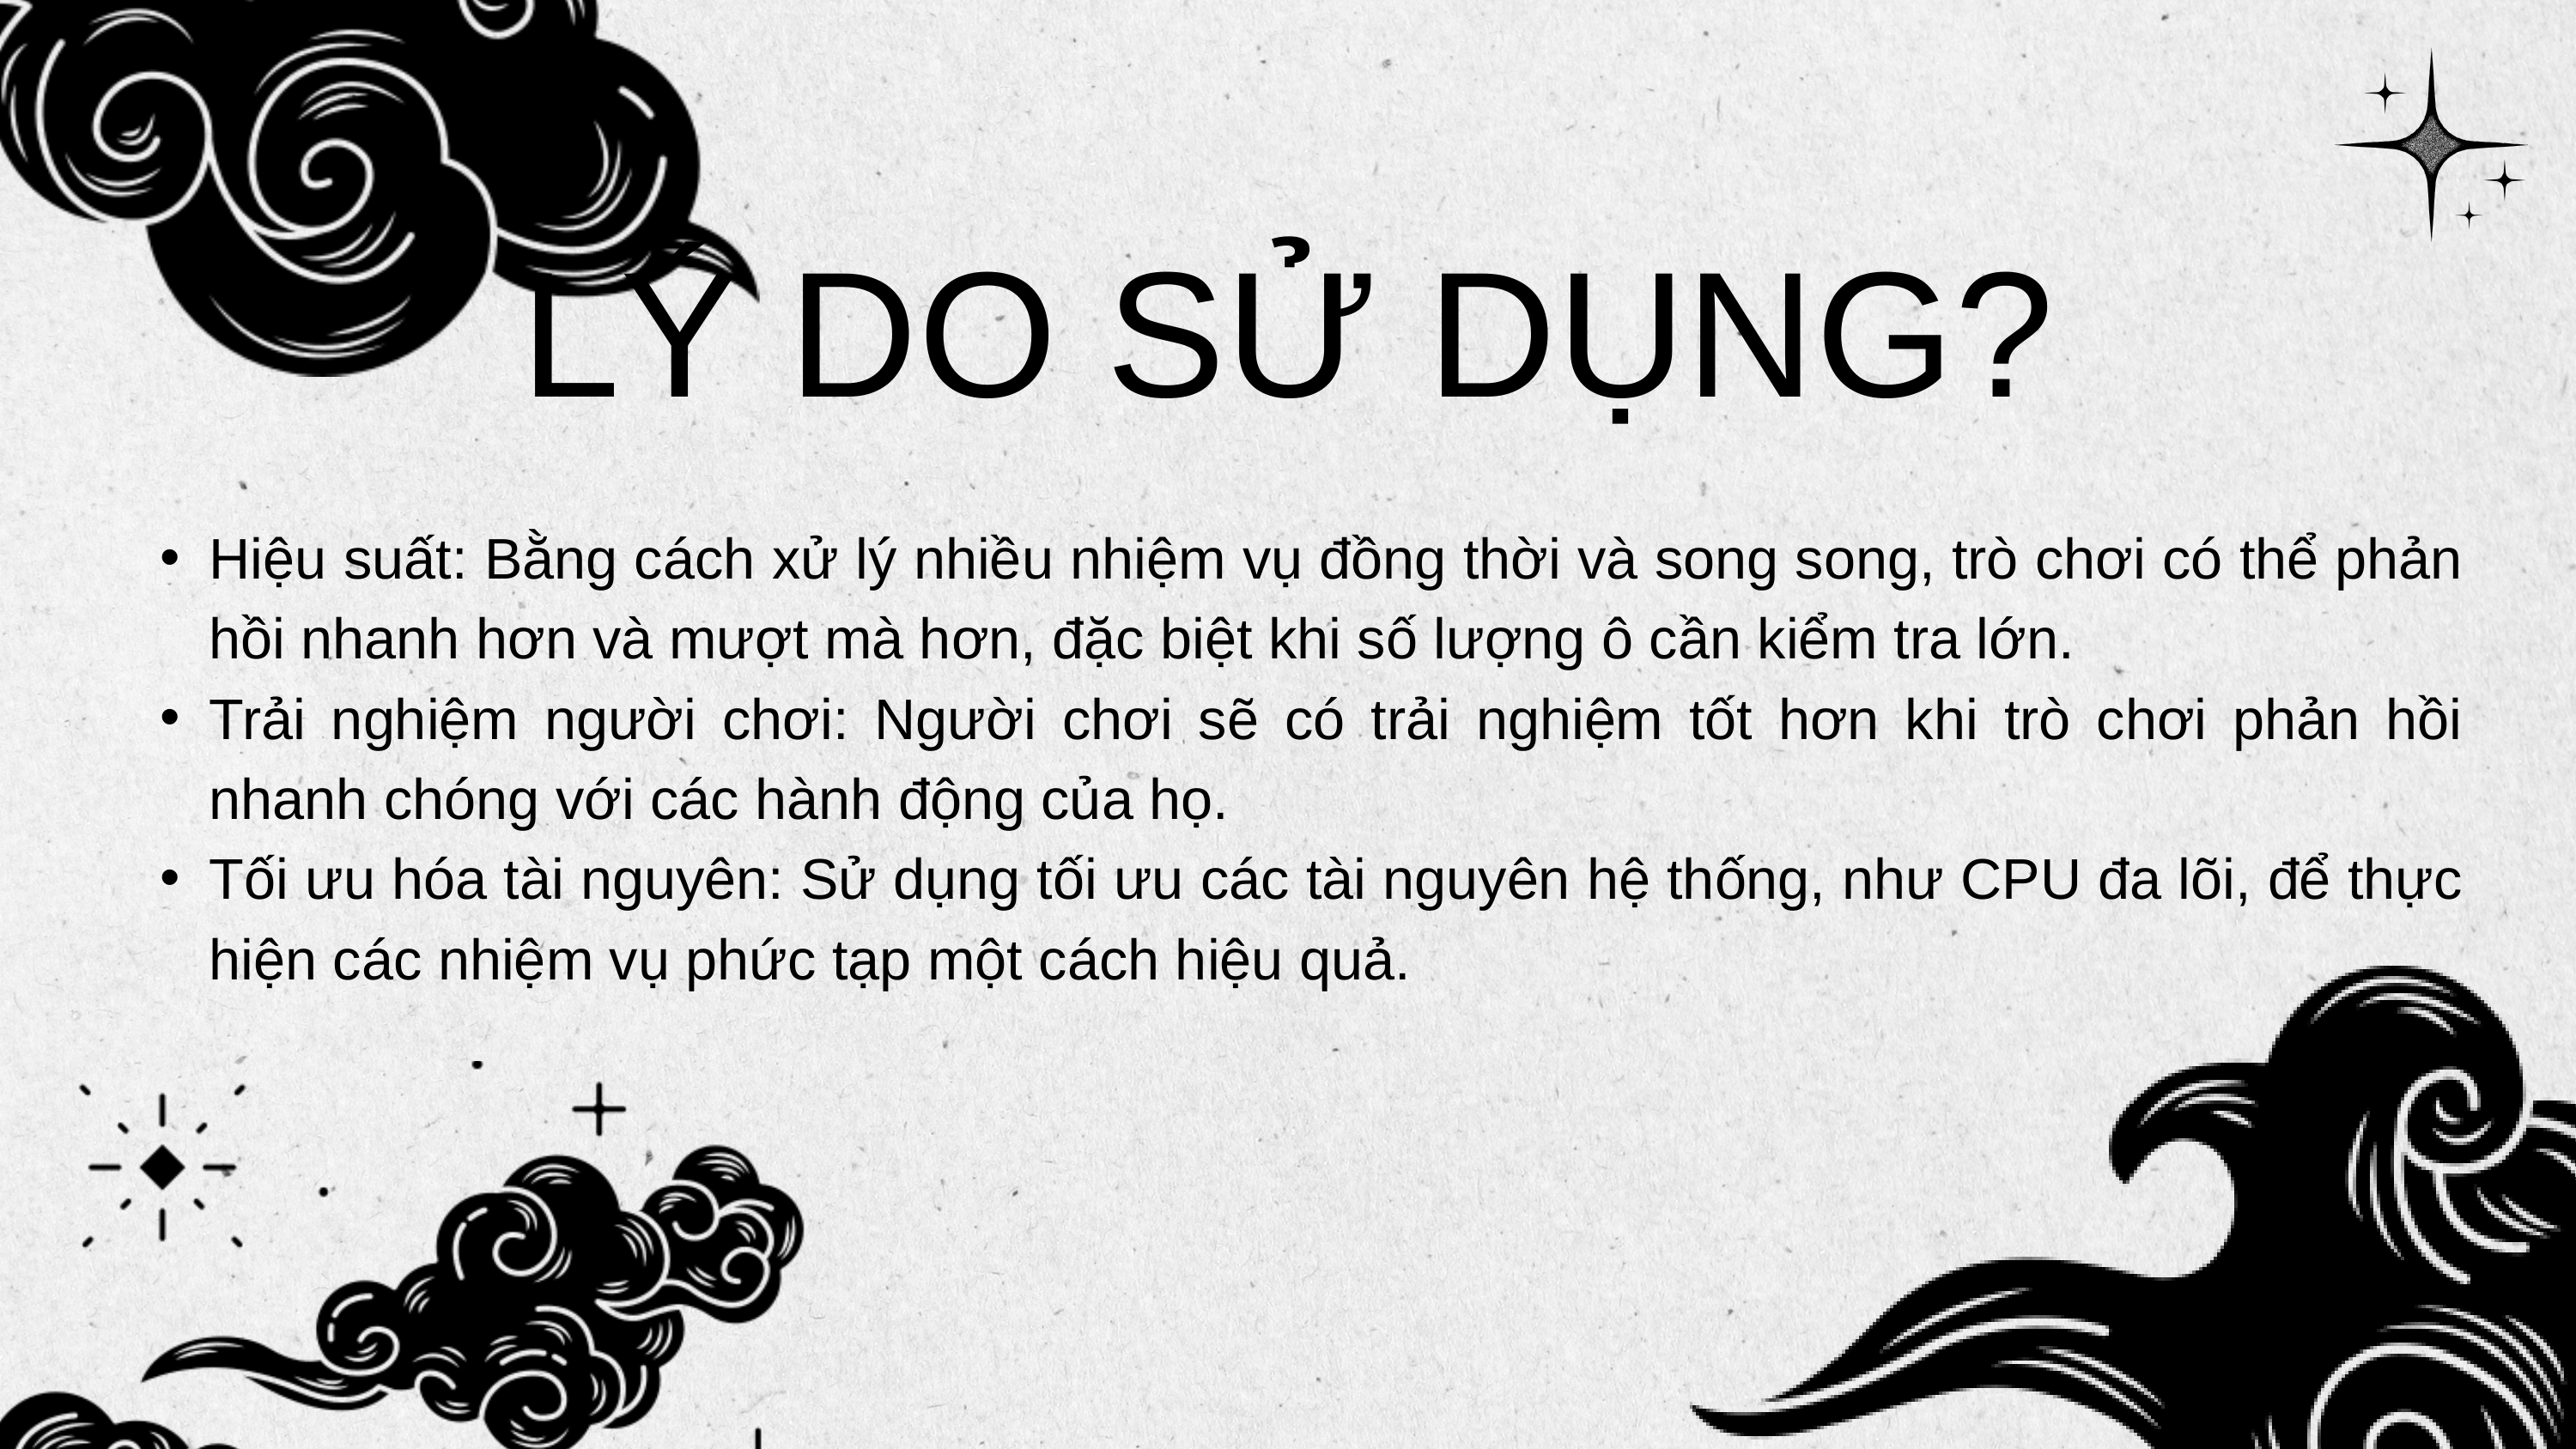

LÝ DO SỬ DỤNG?
Hiệu suất: Bằng cách xử lý nhiều nhiệm vụ đồng thời và song song, trò chơi có thể phản hồi nhanh hơn và mượt mà hơn, đặc biệt khi số lượng ô cần kiểm tra lớn.
Trải nghiệm người chơi: Người chơi sẽ có trải nghiệm tốt hơn khi trò chơi phản hồi nhanh chóng với các hành động của họ.
Tối ưu hóa tài nguyên: Sử dụng tối ưu các tài nguyên hệ thống, như CPU đa lõi, để thực hiện các nhiệm vụ phức tạp một cách hiệu quả.